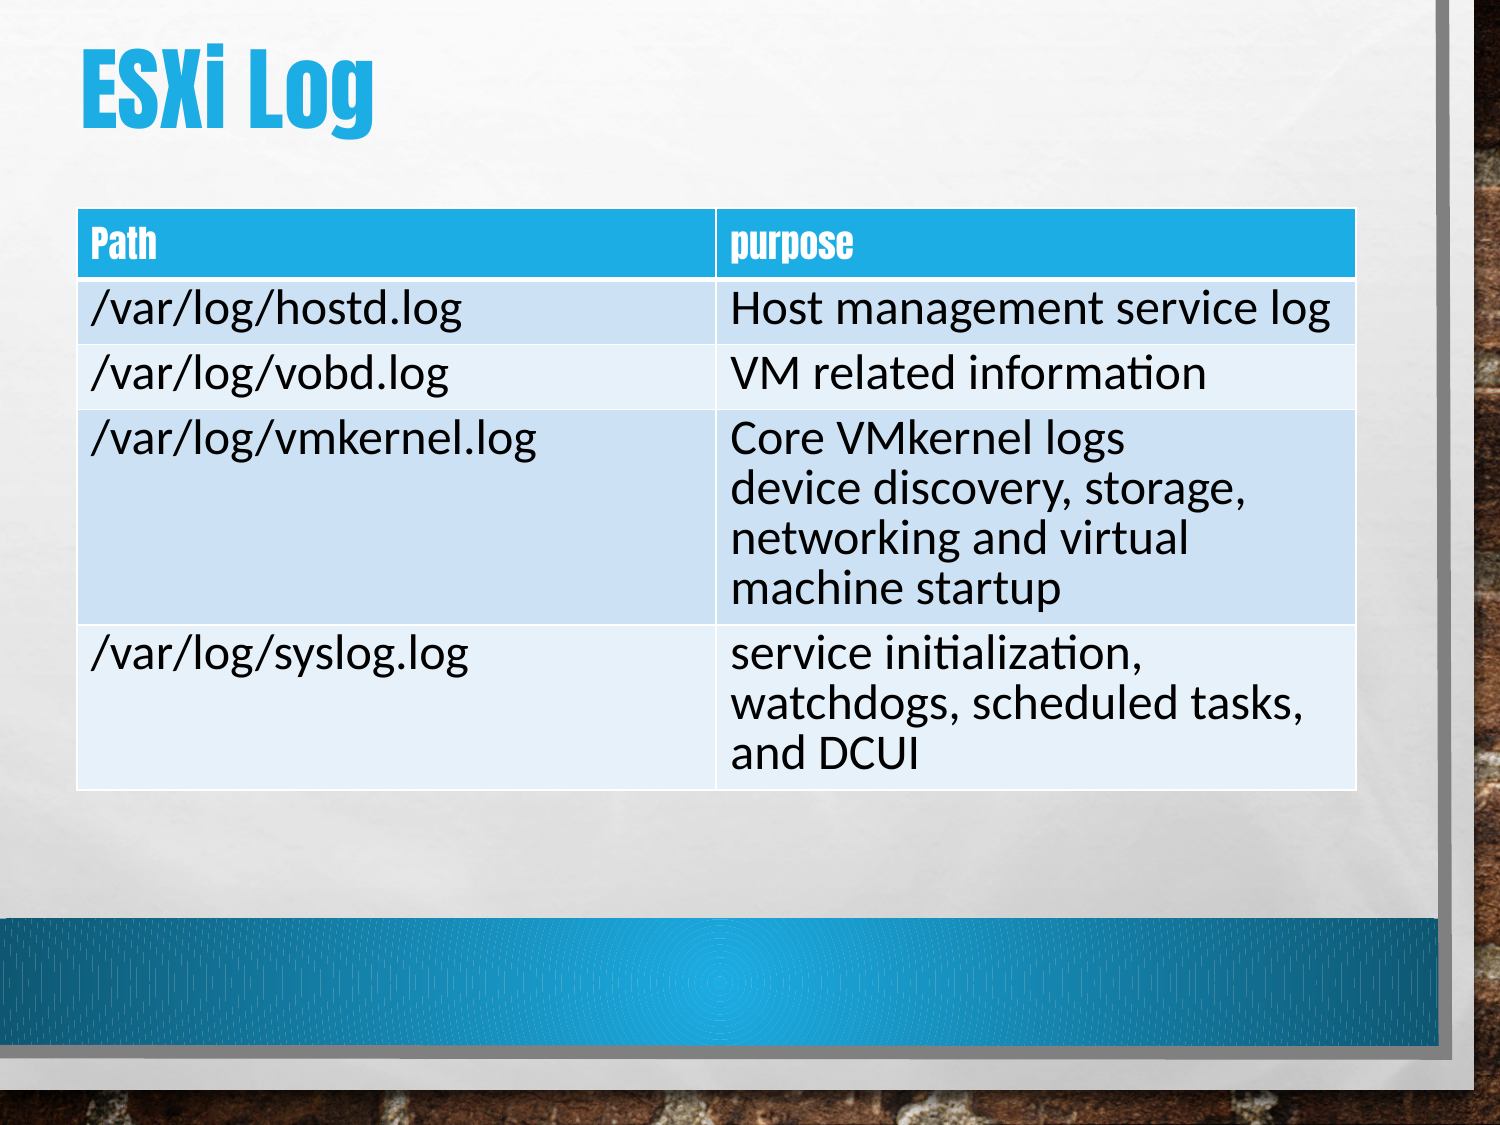

# ESXi Log
| Path | purpose |
| --- | --- |
| /var/log/hostd.log | Host management service log |
| /var/log/vobd.log | VM related information |
| /var/log/vmkernel.log | Core VMkernel logs device discovery, storage, networking and virtual machine startup |
| /var/log/syslog.log | service initialization, watchdogs, scheduled tasks, and DCUI |